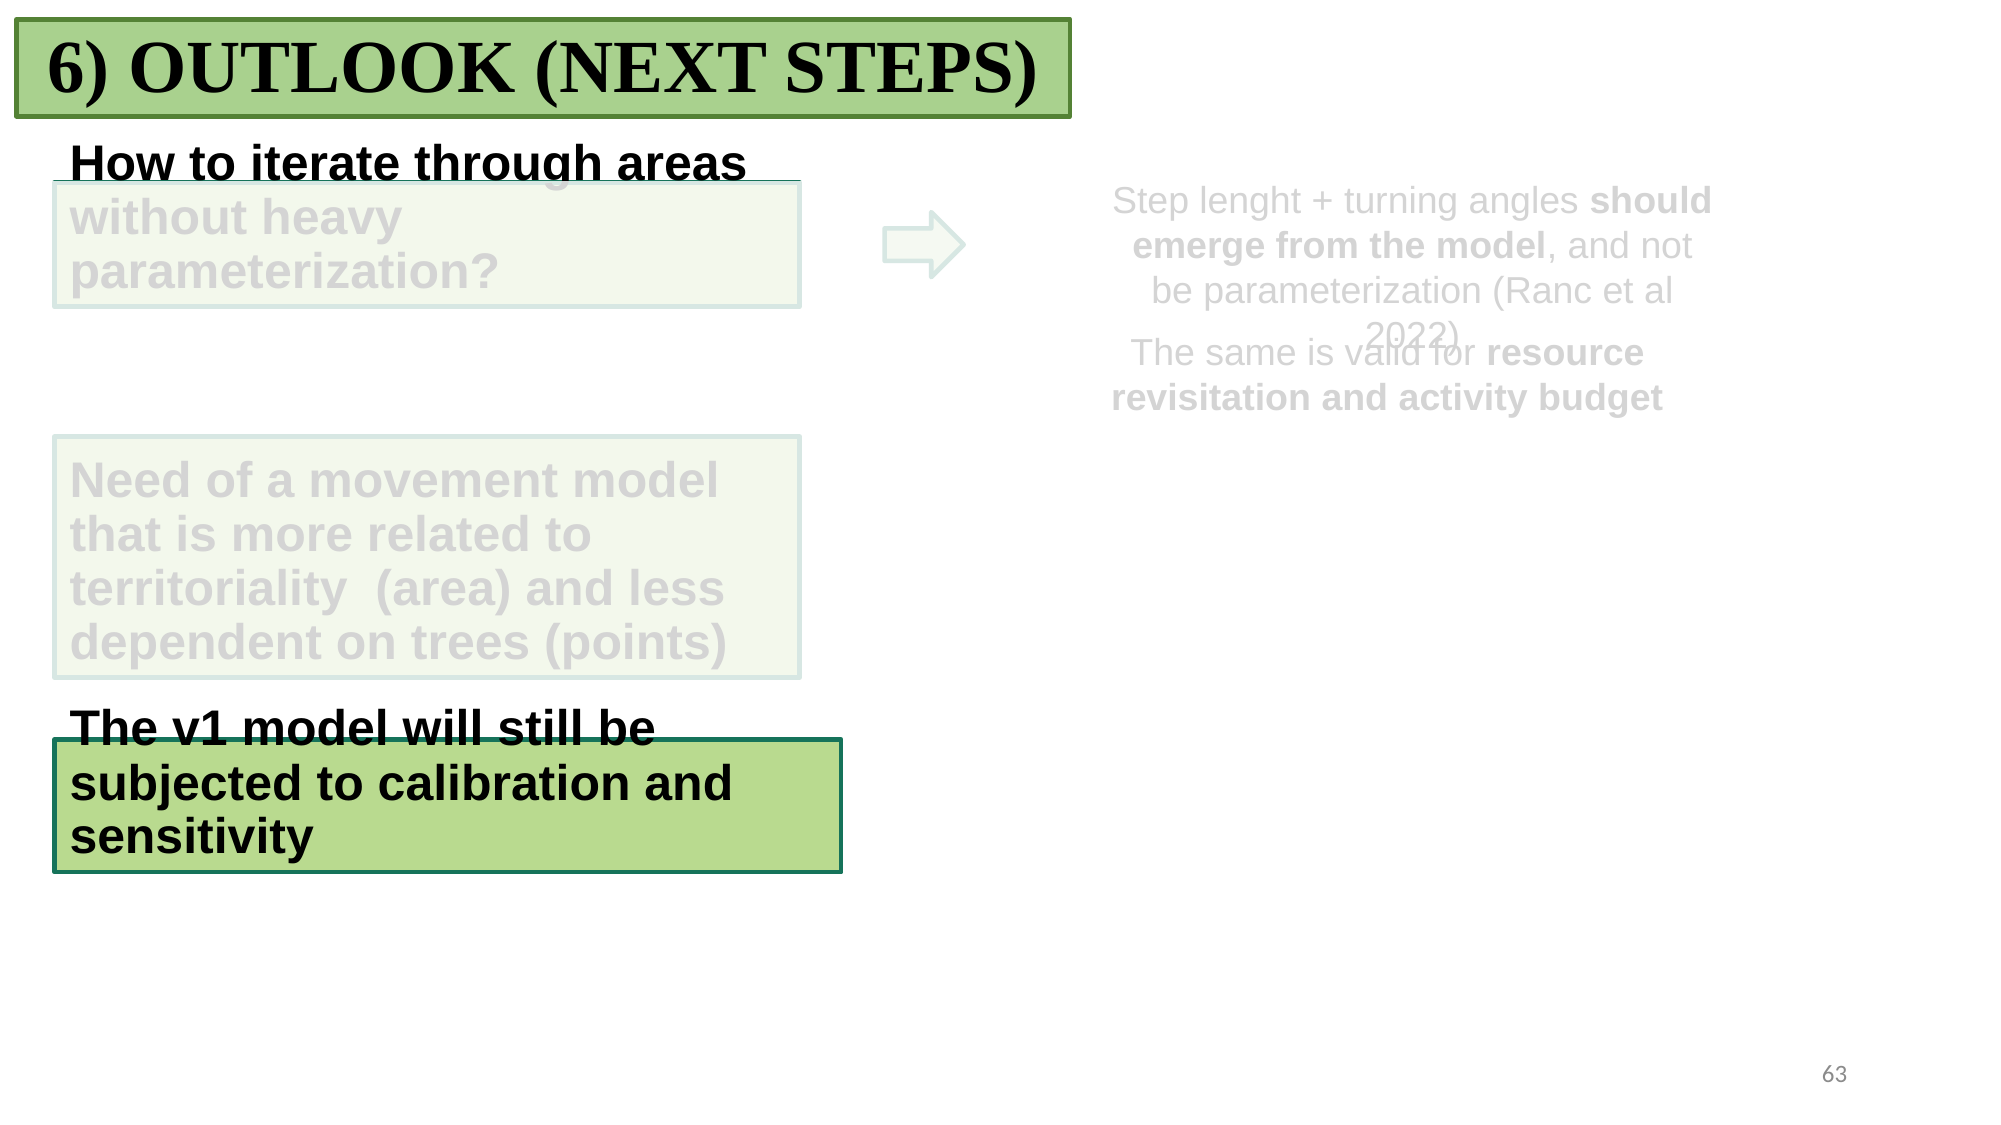

6) OUTLOOK (NEXT STEPS)
Step lenght + turning angles should emerge from the model, and not be parameterization (Ranc et al 2022)

How to iterate through areas without heavy parameterization?

The same is valid for resource revisitation and activity budget
Need of a movement model that is more related to territoriality  (area) and less dependent on trees (points)
The v1 model will still be subjected to calibration and sensitivity
63